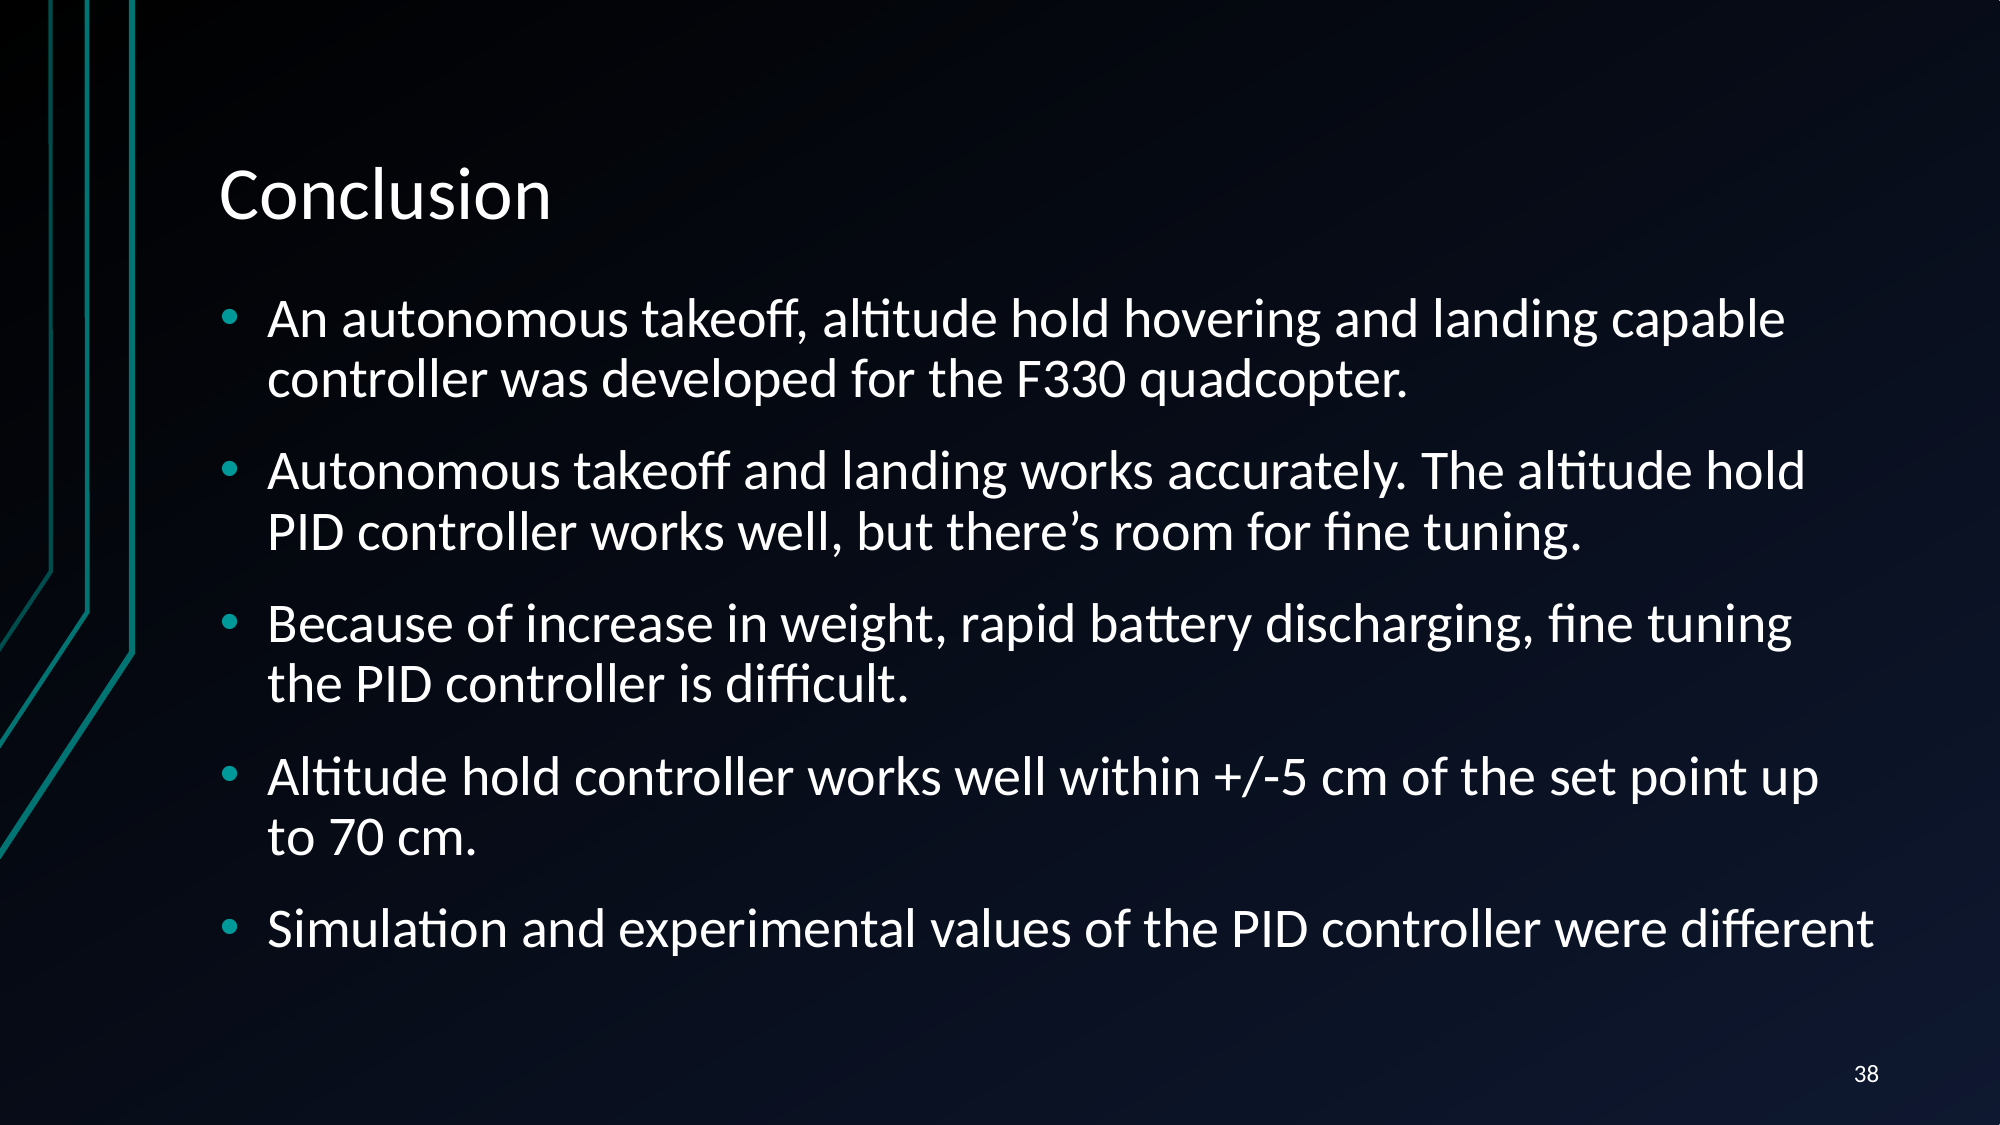

# Conclusion
An autonomous takeoff, altitude hold hovering and landing capable controller was developed for the F330 quadcopter.
Autonomous takeoff and landing works accurately. The altitude hold PID controller works well, but there’s room for fine tuning.
Because of increase in weight, rapid battery discharging, fine tuning the PID controller is difficult.
Altitude hold controller works well within +/-5 cm of the set point up to 70 cm.
Simulation and experimental values of the PID controller were different

38